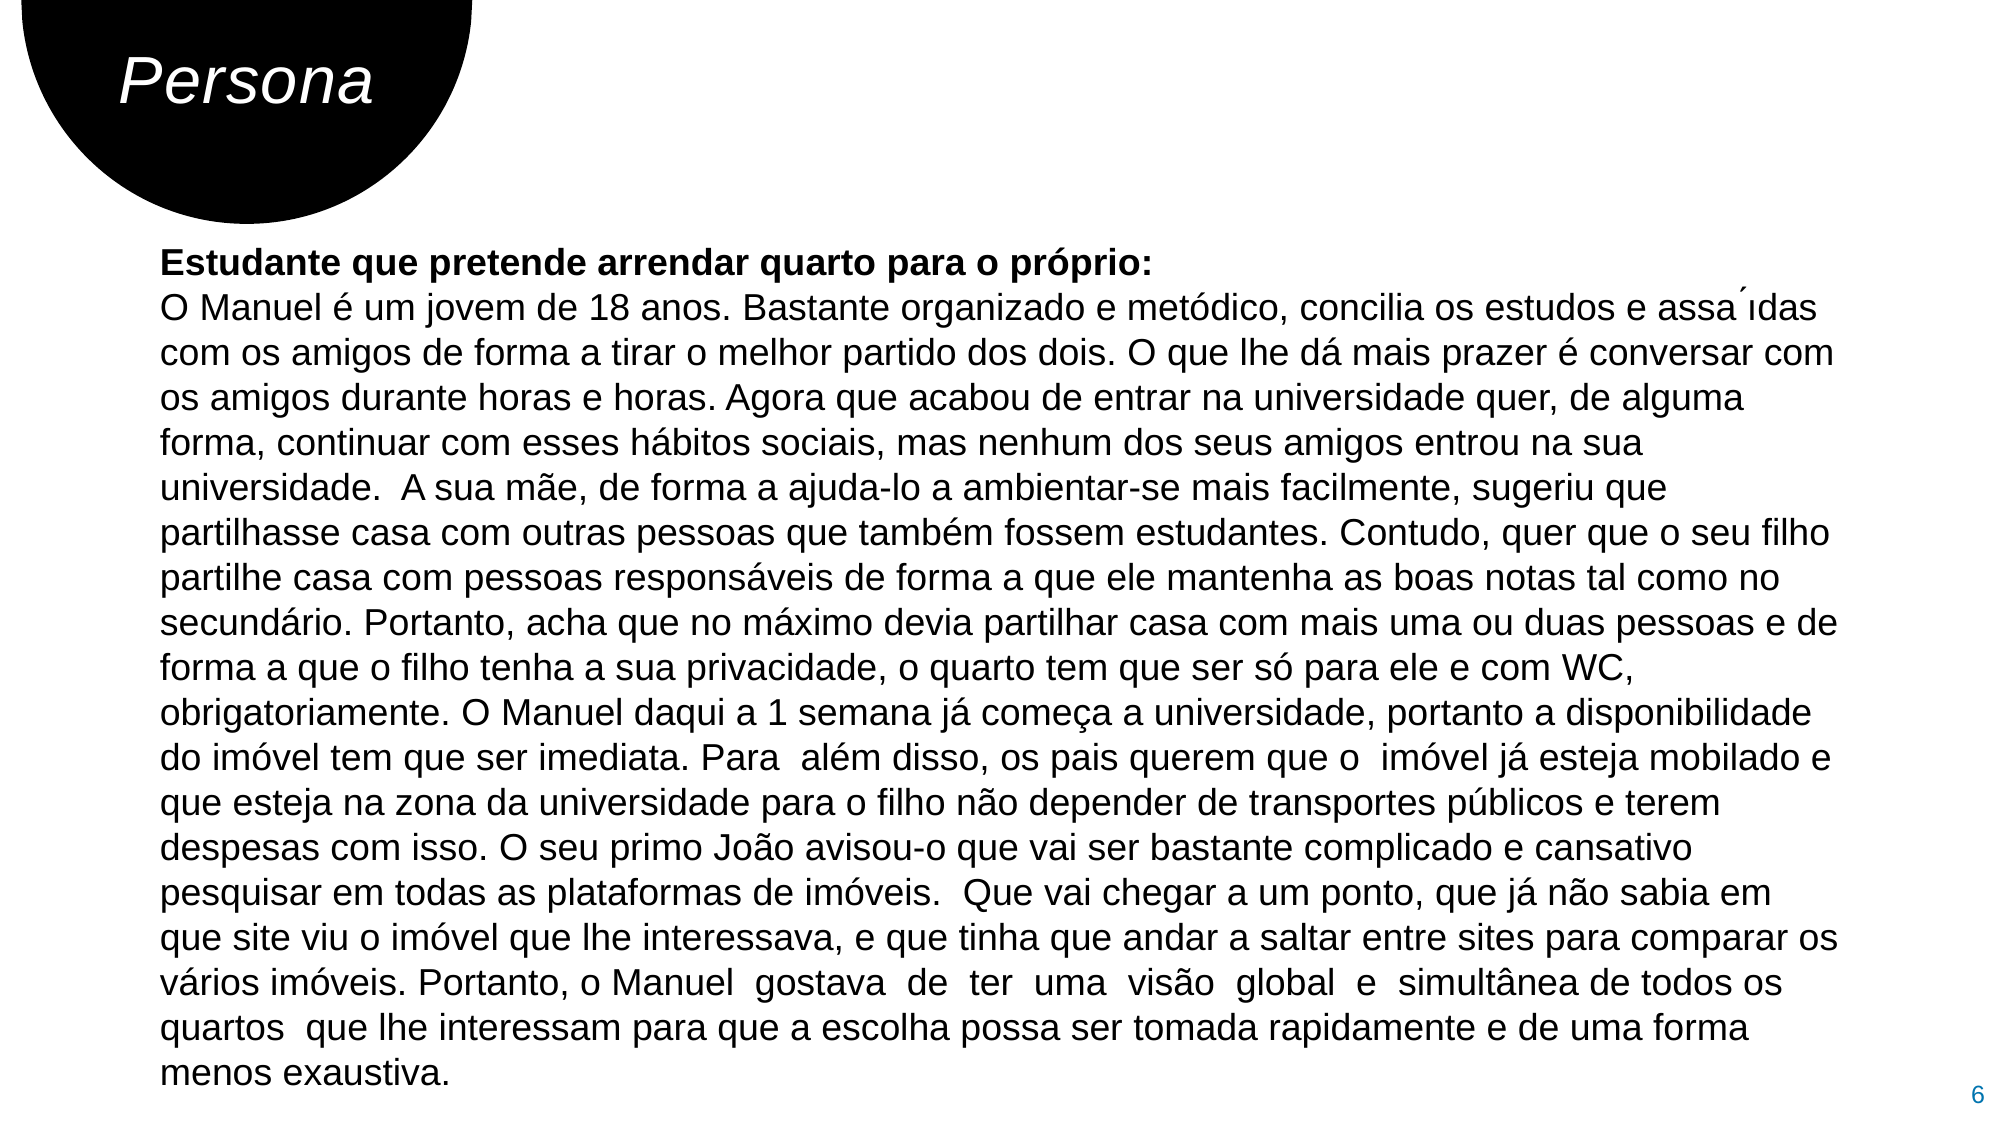

# Persona
Estudante que pretende arrendar quarto para o próprio:
O Manuel é um jovem de 18 anos. Bastante organizado e metódico, concilia os estudos e assa ́ıdas com os amigos de forma a tirar o melhor partido dos dois. O que lhe dá mais prazer é conversar com os amigos durante horas e horas. Agora que acabou de entrar na universidade quer, de alguma forma, continuar com esses hábitos sociais, mas nenhum dos seus amigos entrou na sua universidade.  A sua mãe, de forma a ajuda-lo a ambientar-se mais facilmente, sugeriu que partilhasse casa com outras pessoas que também fossem estudantes. Contudo, quer que o seu filho partilhe casa com pessoas responsáveis de forma a que ele mantenha as boas notas tal como no secundário. Portanto, acha que no máximo devia partilhar casa com mais uma ou duas pessoas e de forma a que o filho tenha a sua privacidade, o quarto tem que ser só para ele e com WC, obrigatoriamente. O Manuel daqui a 1 semana já começa a universidade, portanto a disponibilidade do imóvel tem que ser imediata. Para  além disso, os pais querem que o  imóvel já esteja mobilado e que esteja na zona da universidade para o filho não depender de transportes públicos e terem despesas com isso. O seu primo João avisou-o que vai ser bastante complicado e cansativo pesquisar em todas as plataformas de imóveis.  Que vai chegar a um ponto, que já não sabia em que site viu o imóvel que lhe interessava, e que tinha que andar a saltar entre sites para comparar os vários imóveis. Portanto, o Manuel  gostava  de  ter  uma  visão  global  e  simultânea de todos os  quartos  que lhe interessam para que a escolha possa ser tomada rapidamente e de uma forma menos exaustiva.
6